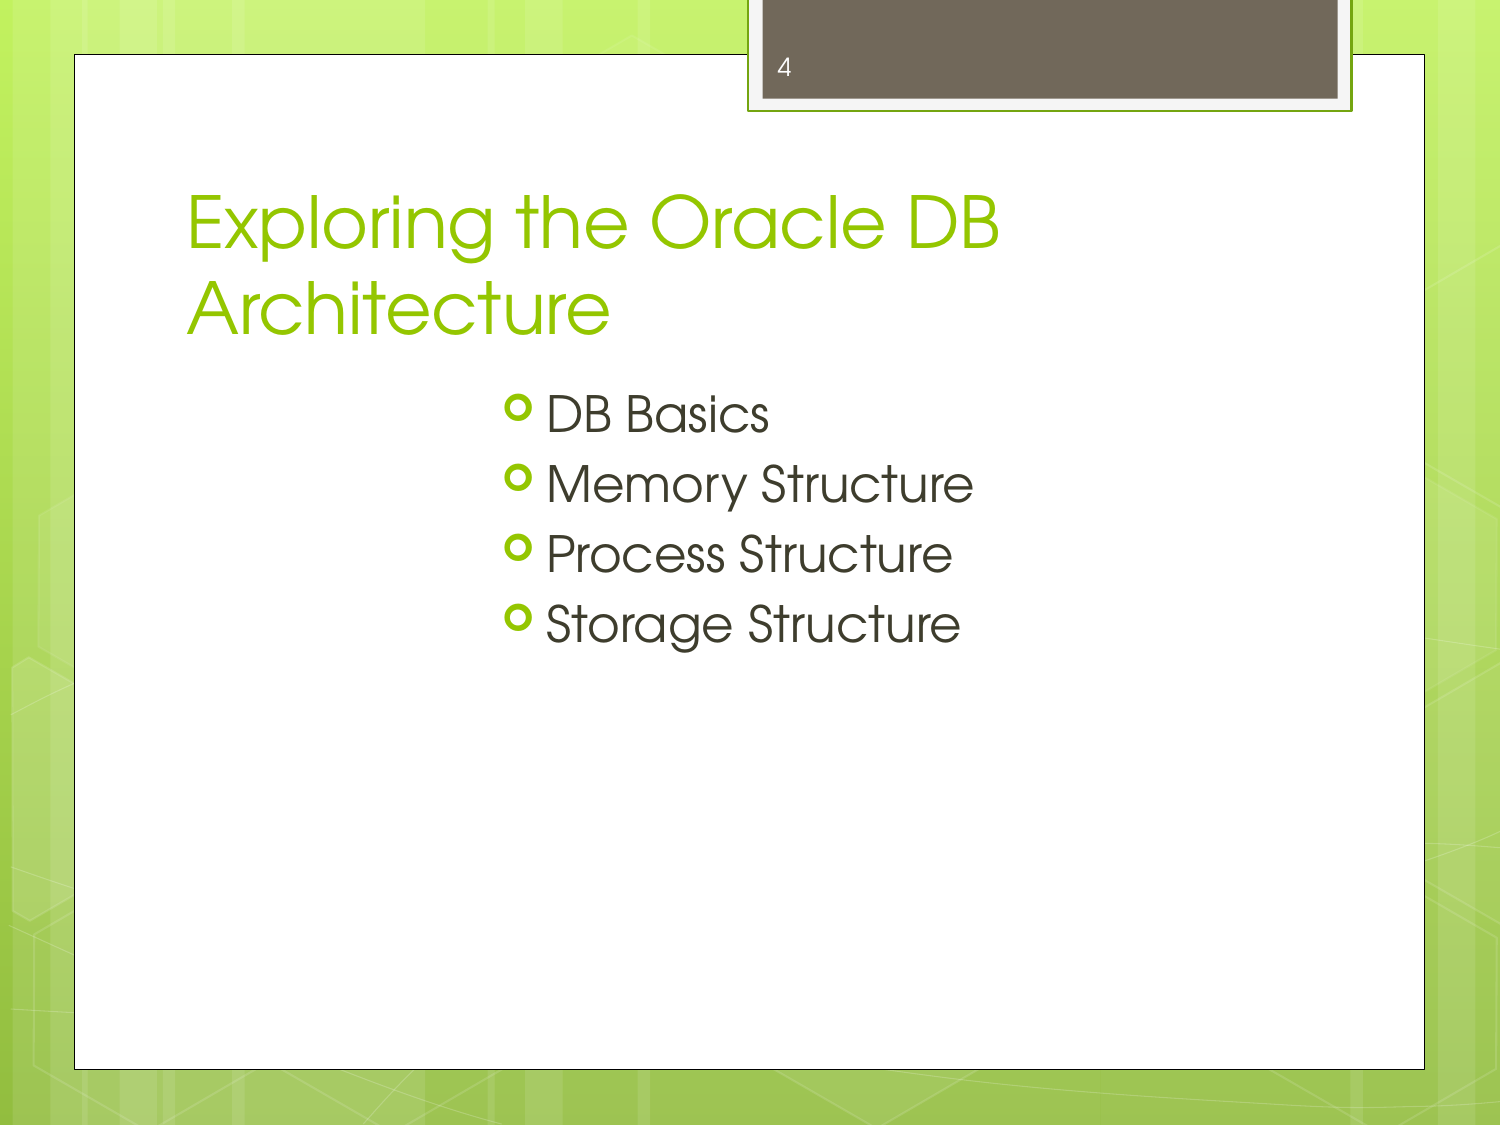

4
# Exploring the Oracle DB Architecture
DB Basics
Memory Structure
Process Structure
Storage Structure